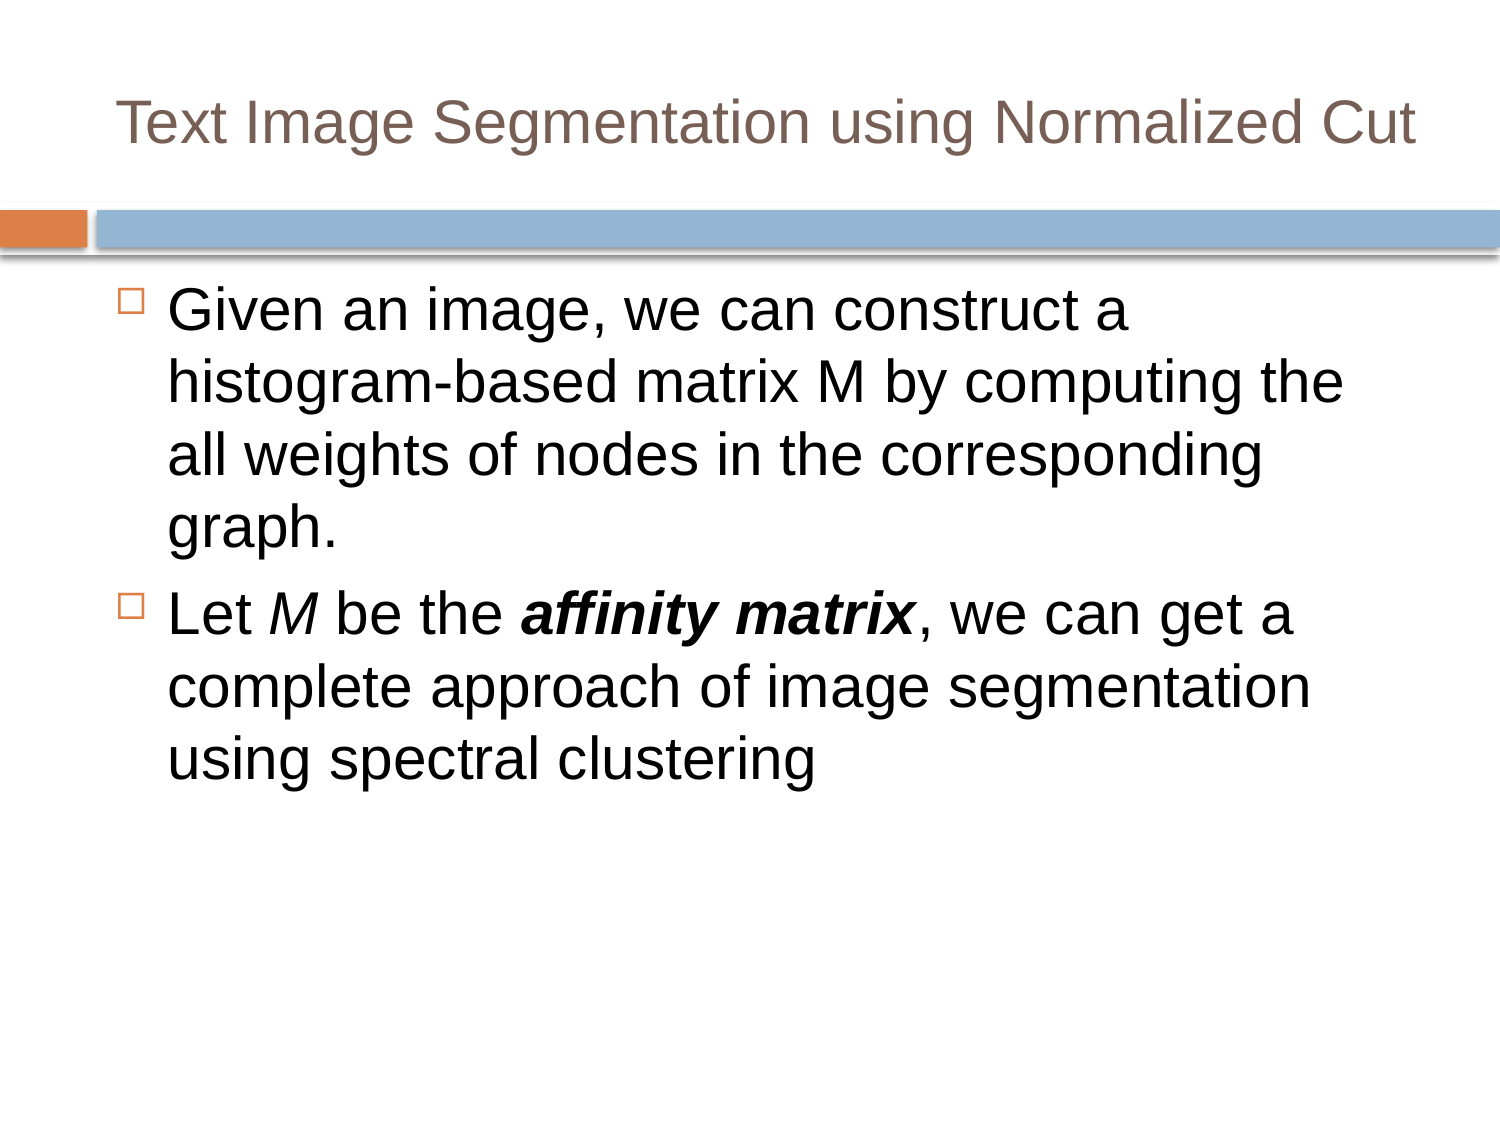

# Text Image Segmentation using Normalized Cut
Given an image, we can construct a histogram-based matrix M by computing the all weights of nodes in the corresponding graph.
Let M be the affinity matrix, we can get a complete approach of image segmentation using spectral clustering